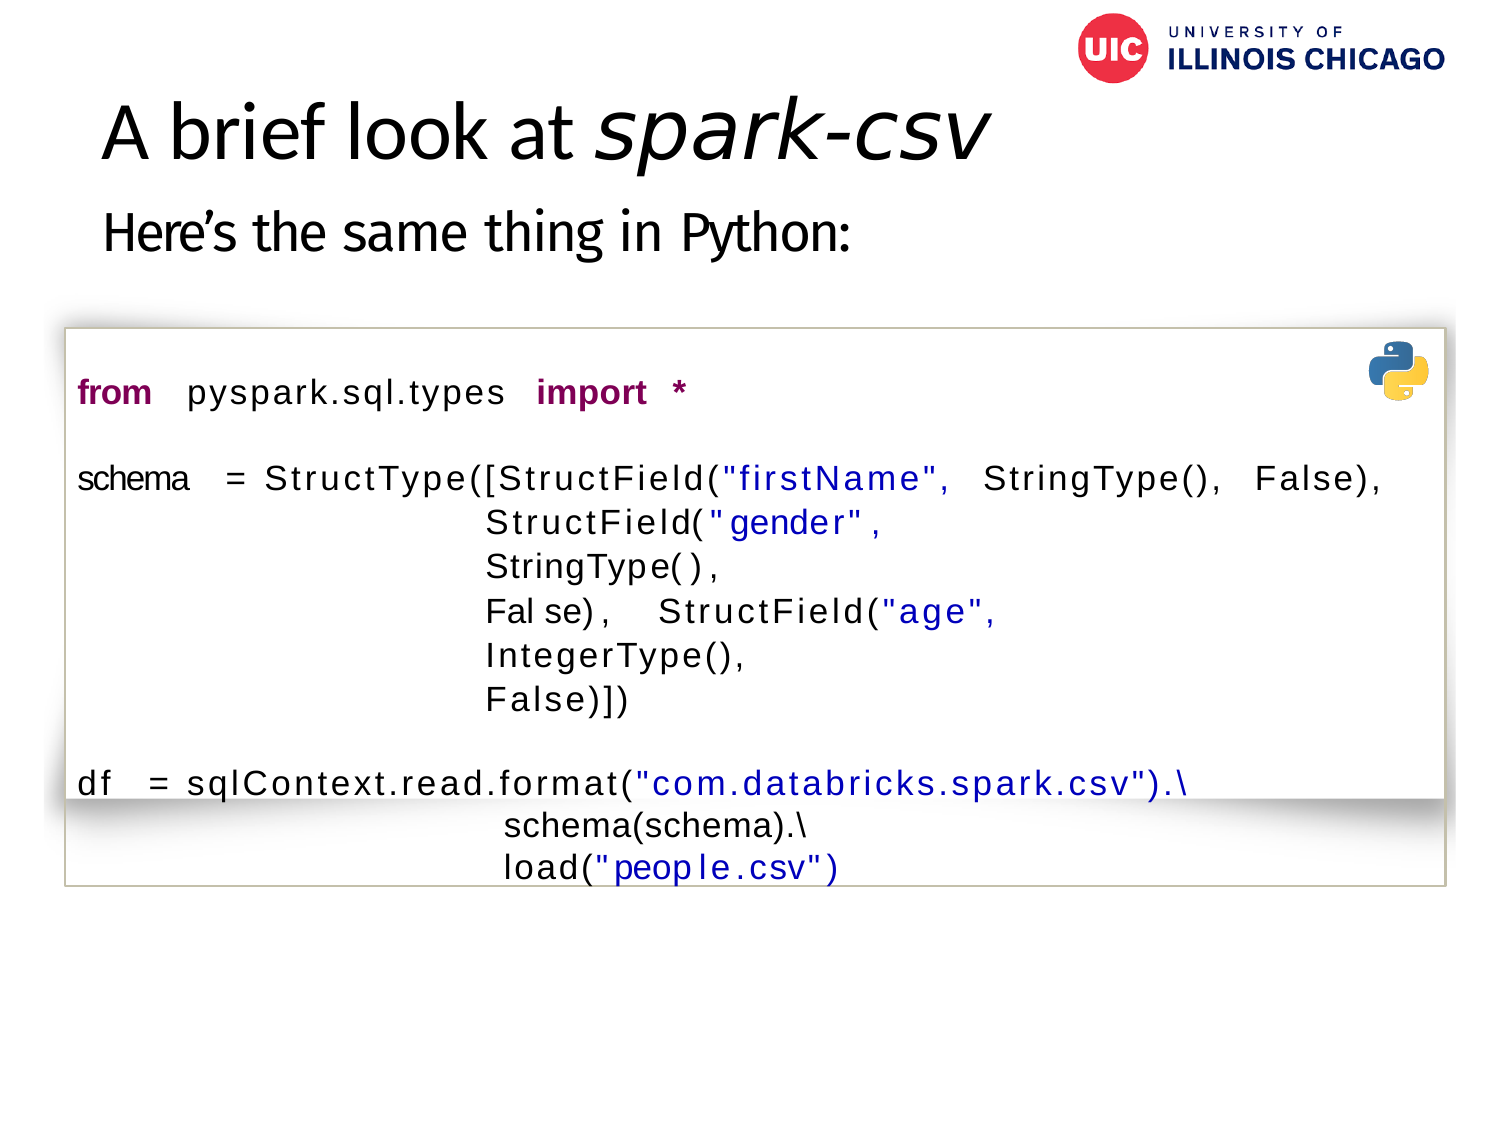

# A brief look at spark-csv
Here’s the same thing in Python:

from	pyspark.sql.types	import	*

schema	=	StructType([StructField("firstName",	StringType(),	False),
StructField("gender",	StringType(),	False),  StructField("age",	IntegerType(),	False)])

df	=	sqlContext.read.format("com.databricks.spark.csv").\
schema(schema).\  load("people.csv")

51